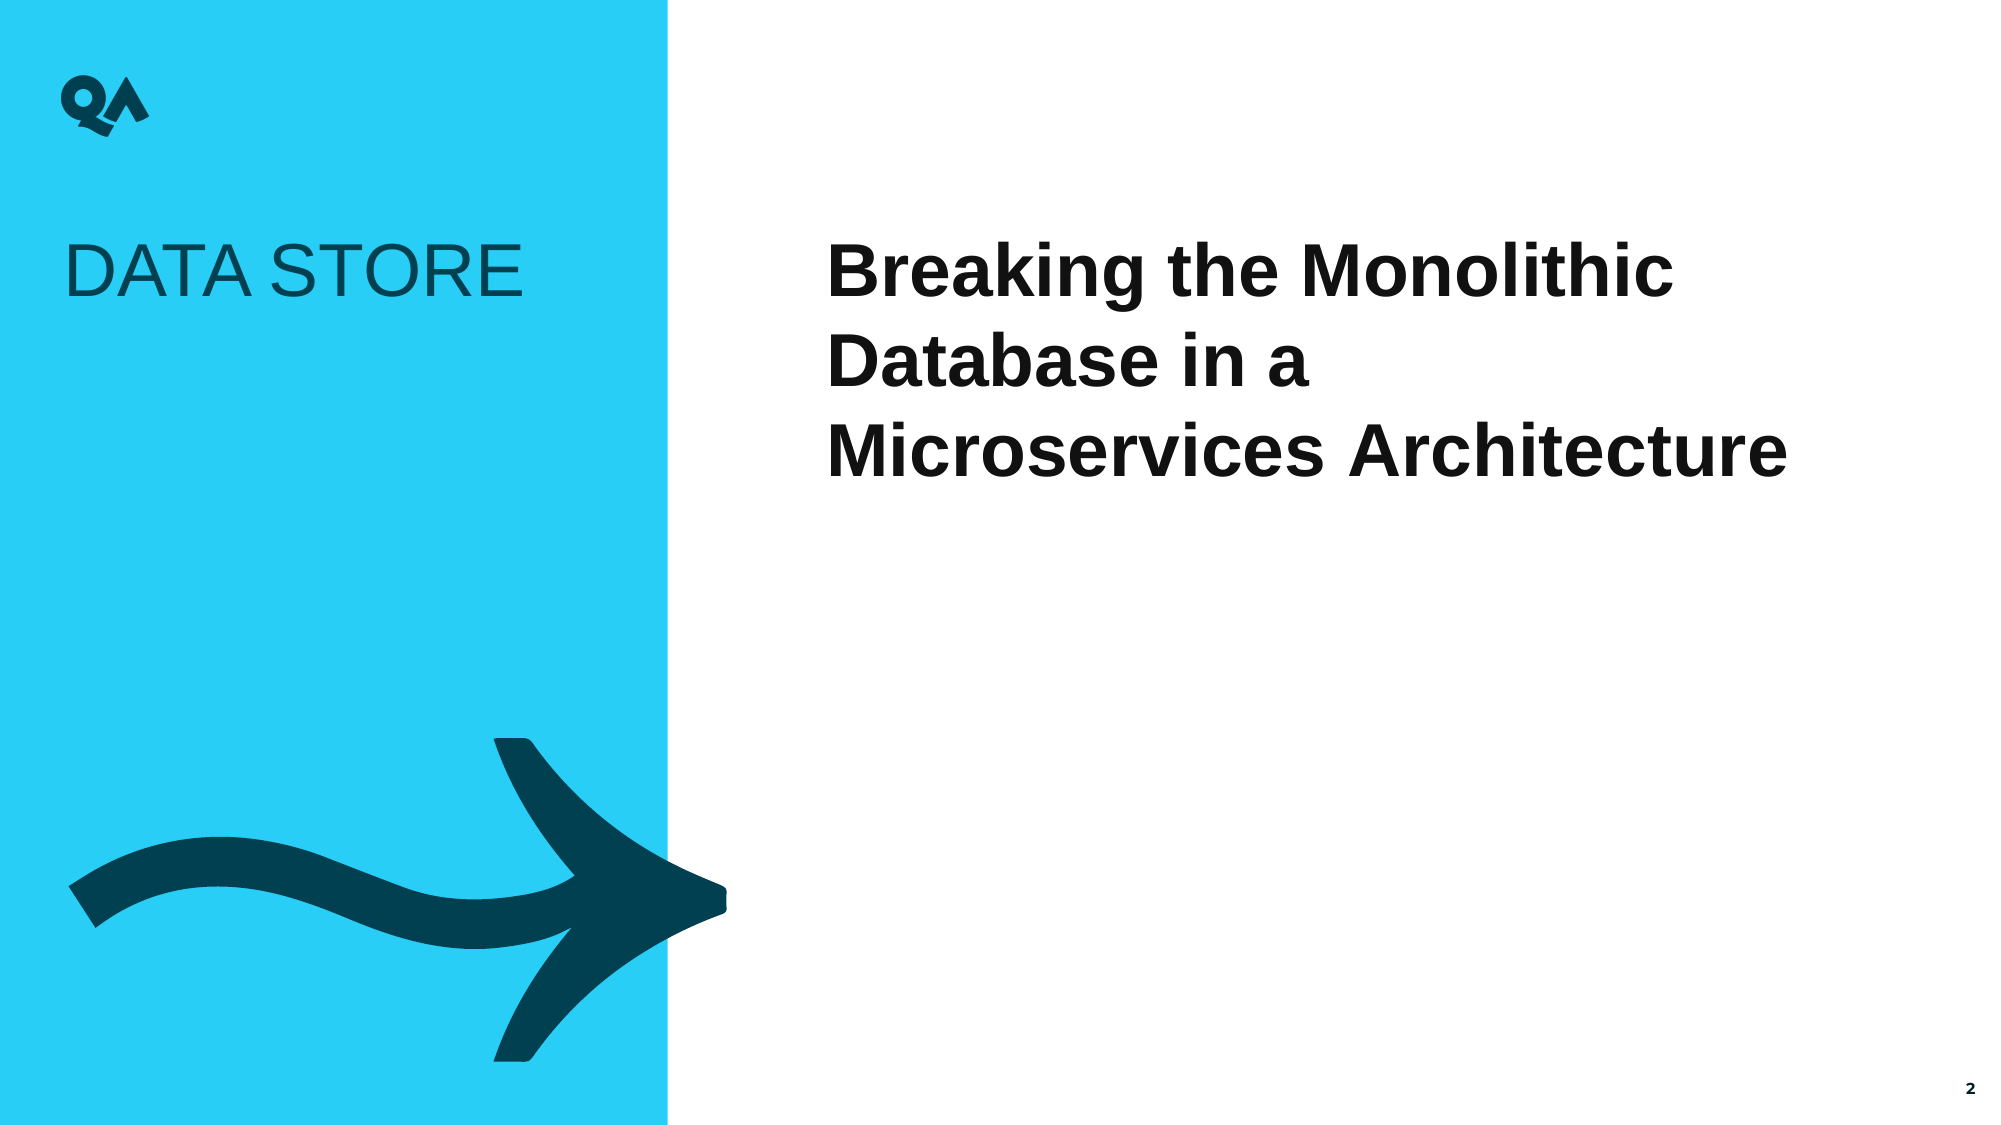

Data store
Breaking the Monolithic Database in a Microservices Architecture
2